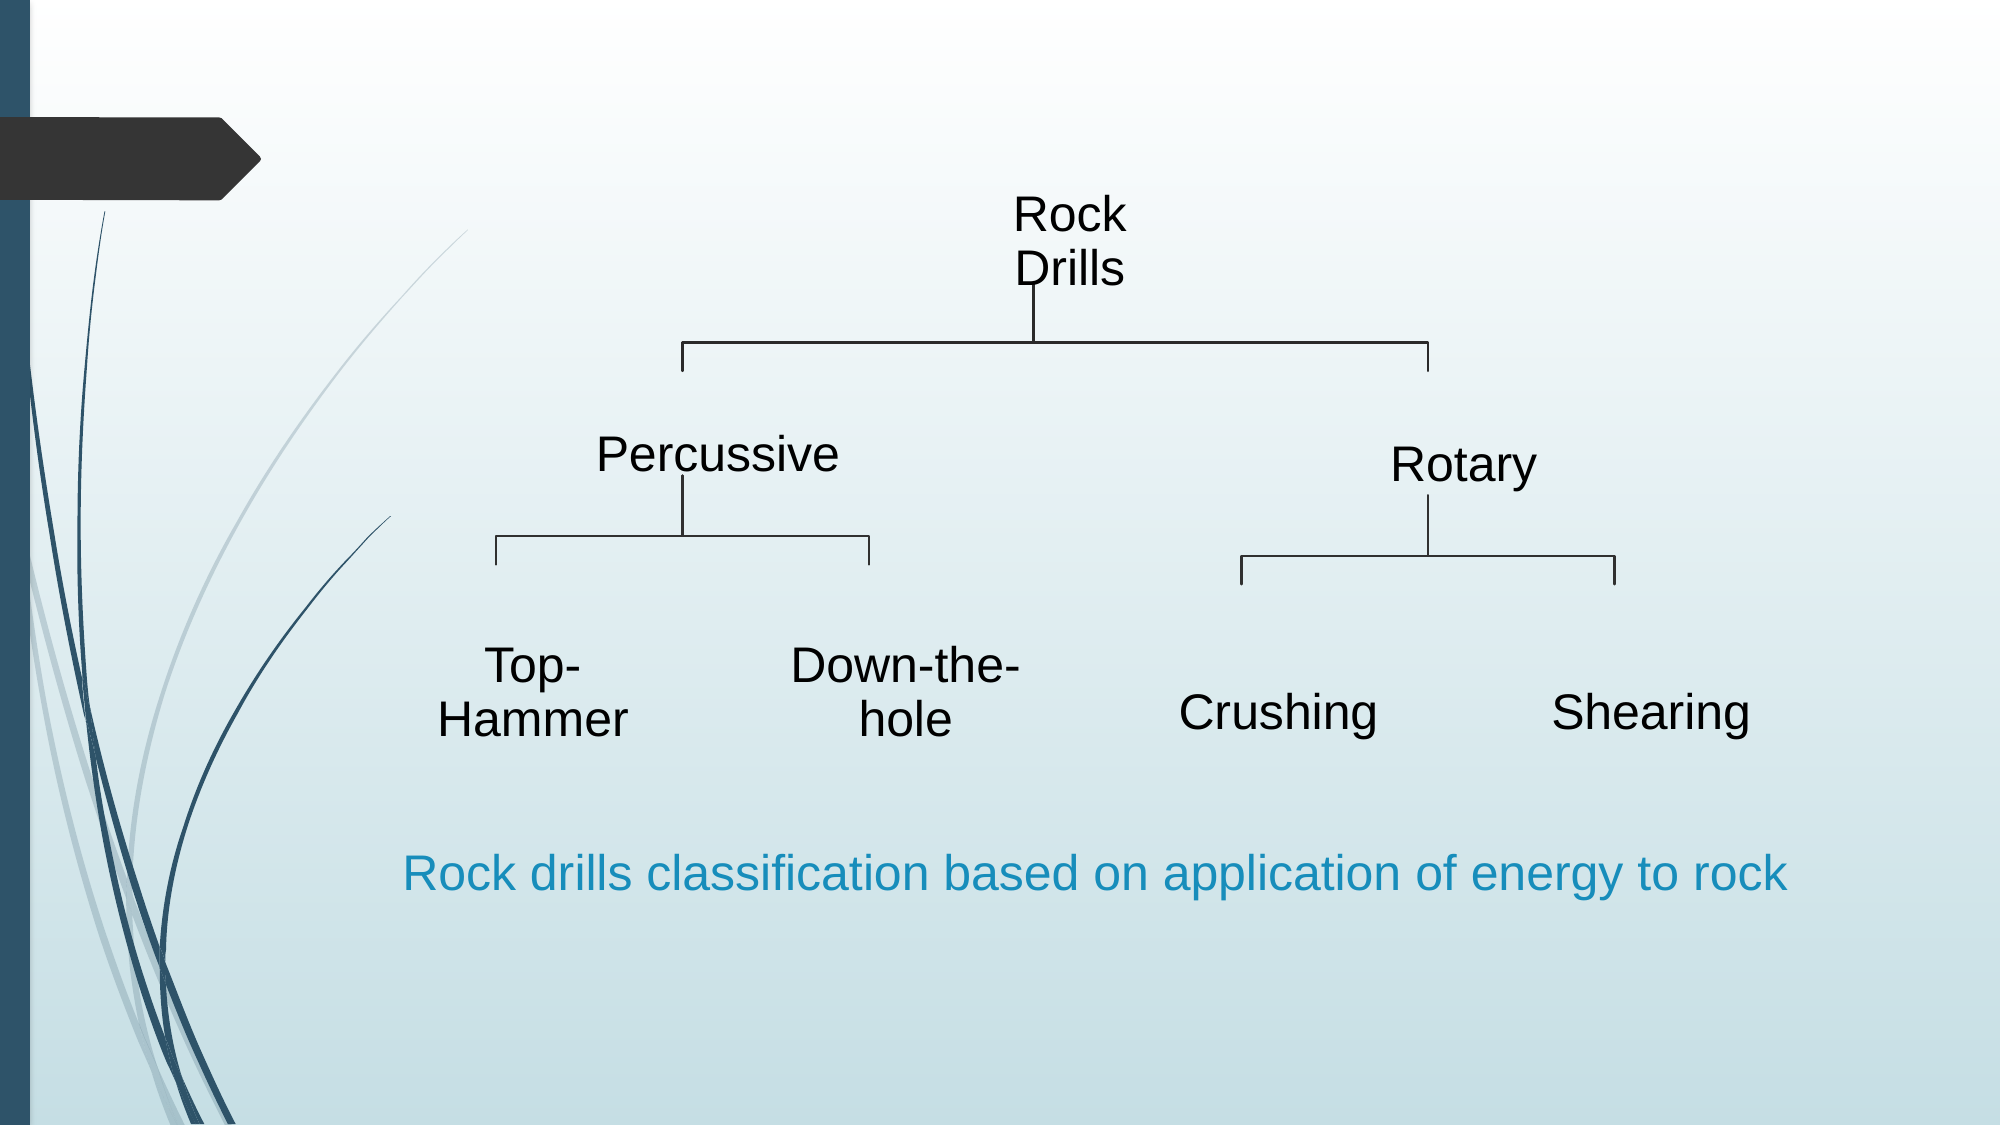

Rock Drills
Percussive
Top-Hammer
Down-the-hole
Rotary
Crushing
Shearing
# Rock drills classification based on application of energy to rock